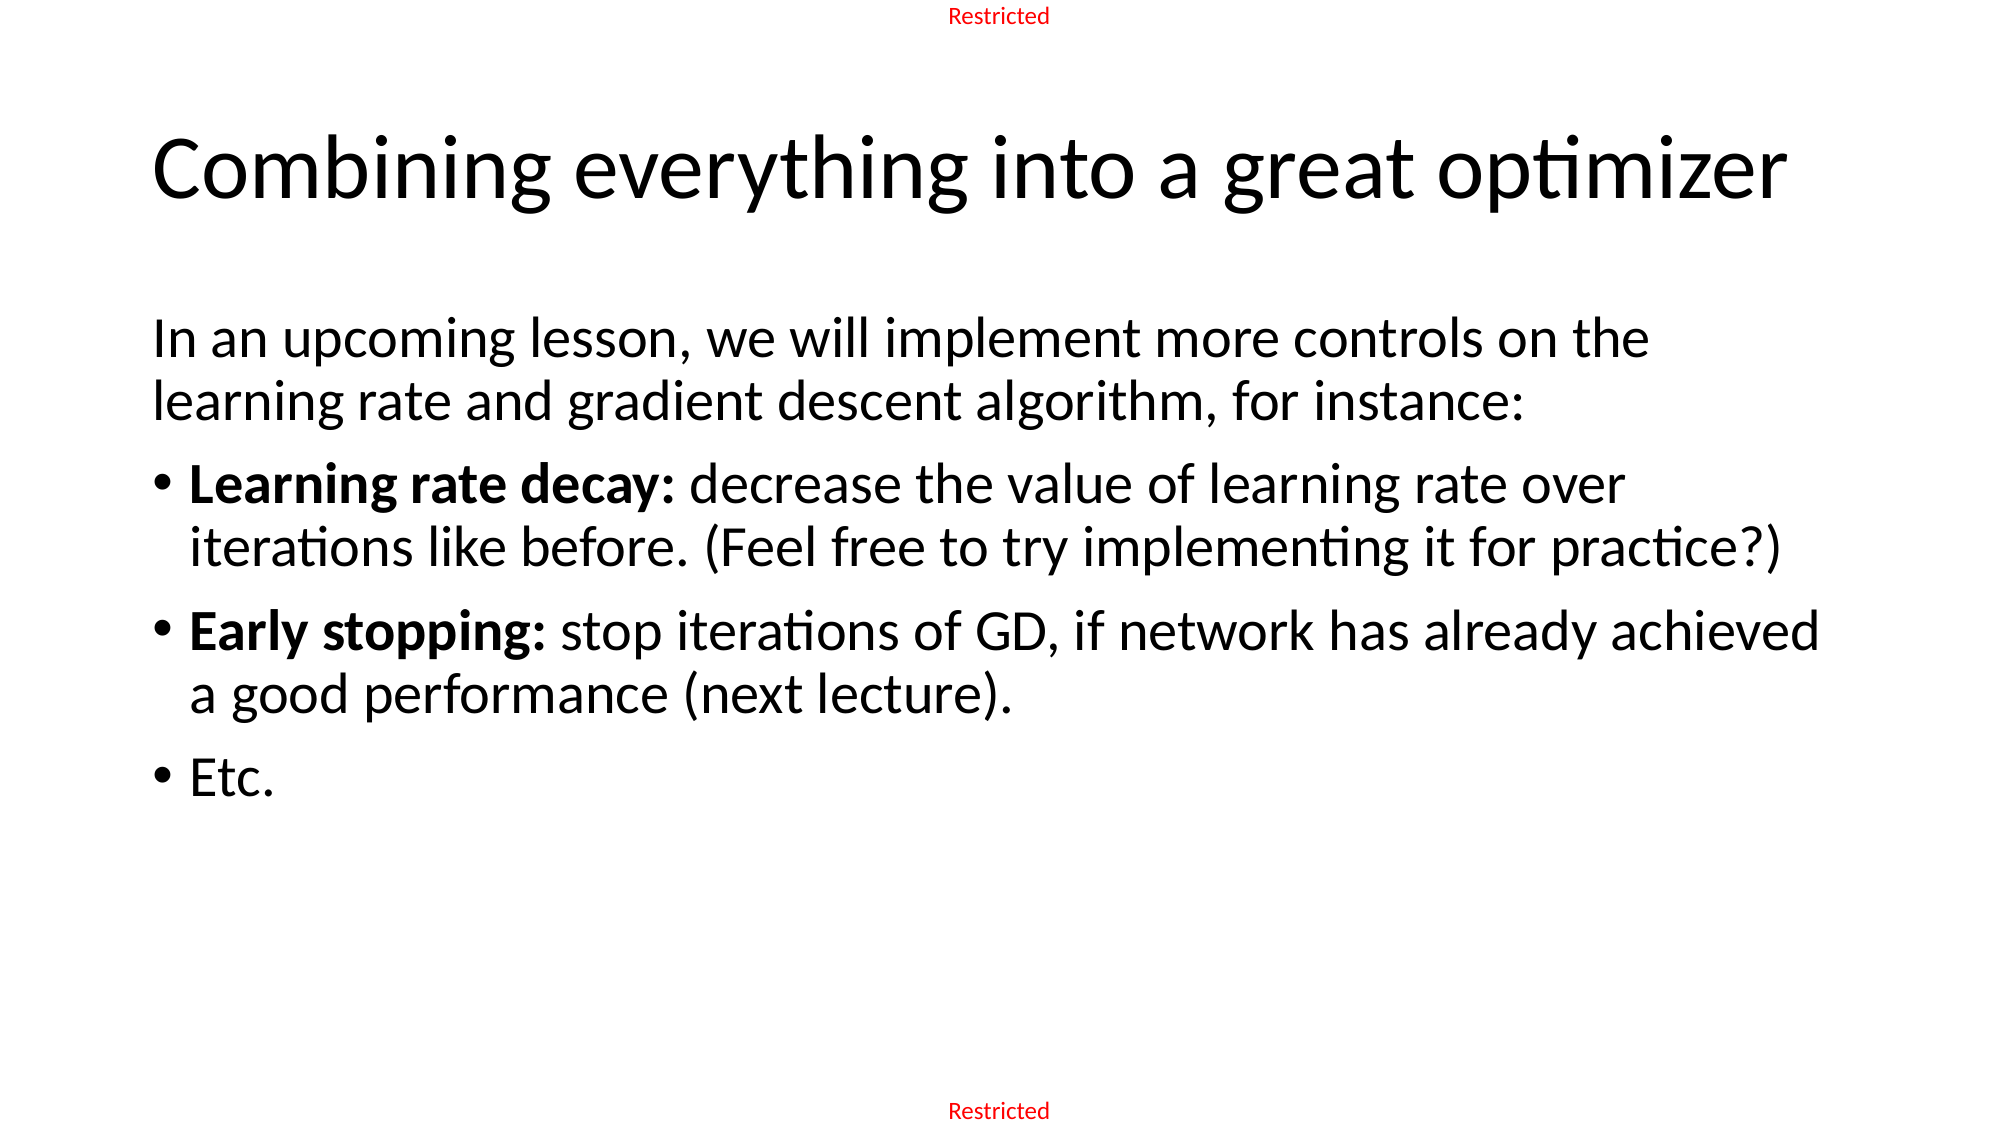

# Combining everything into a great optimizer
In an upcoming lesson, we will implement more controls on the learning rate and gradient descent algorithm, for instance:
Learning rate decay: decrease the value of learning rate over iterations like before. (Feel free to try implementing it for practice?)
Early stopping: stop iterations of GD, if network has already achieved a good performance (next lecture).
Etc.